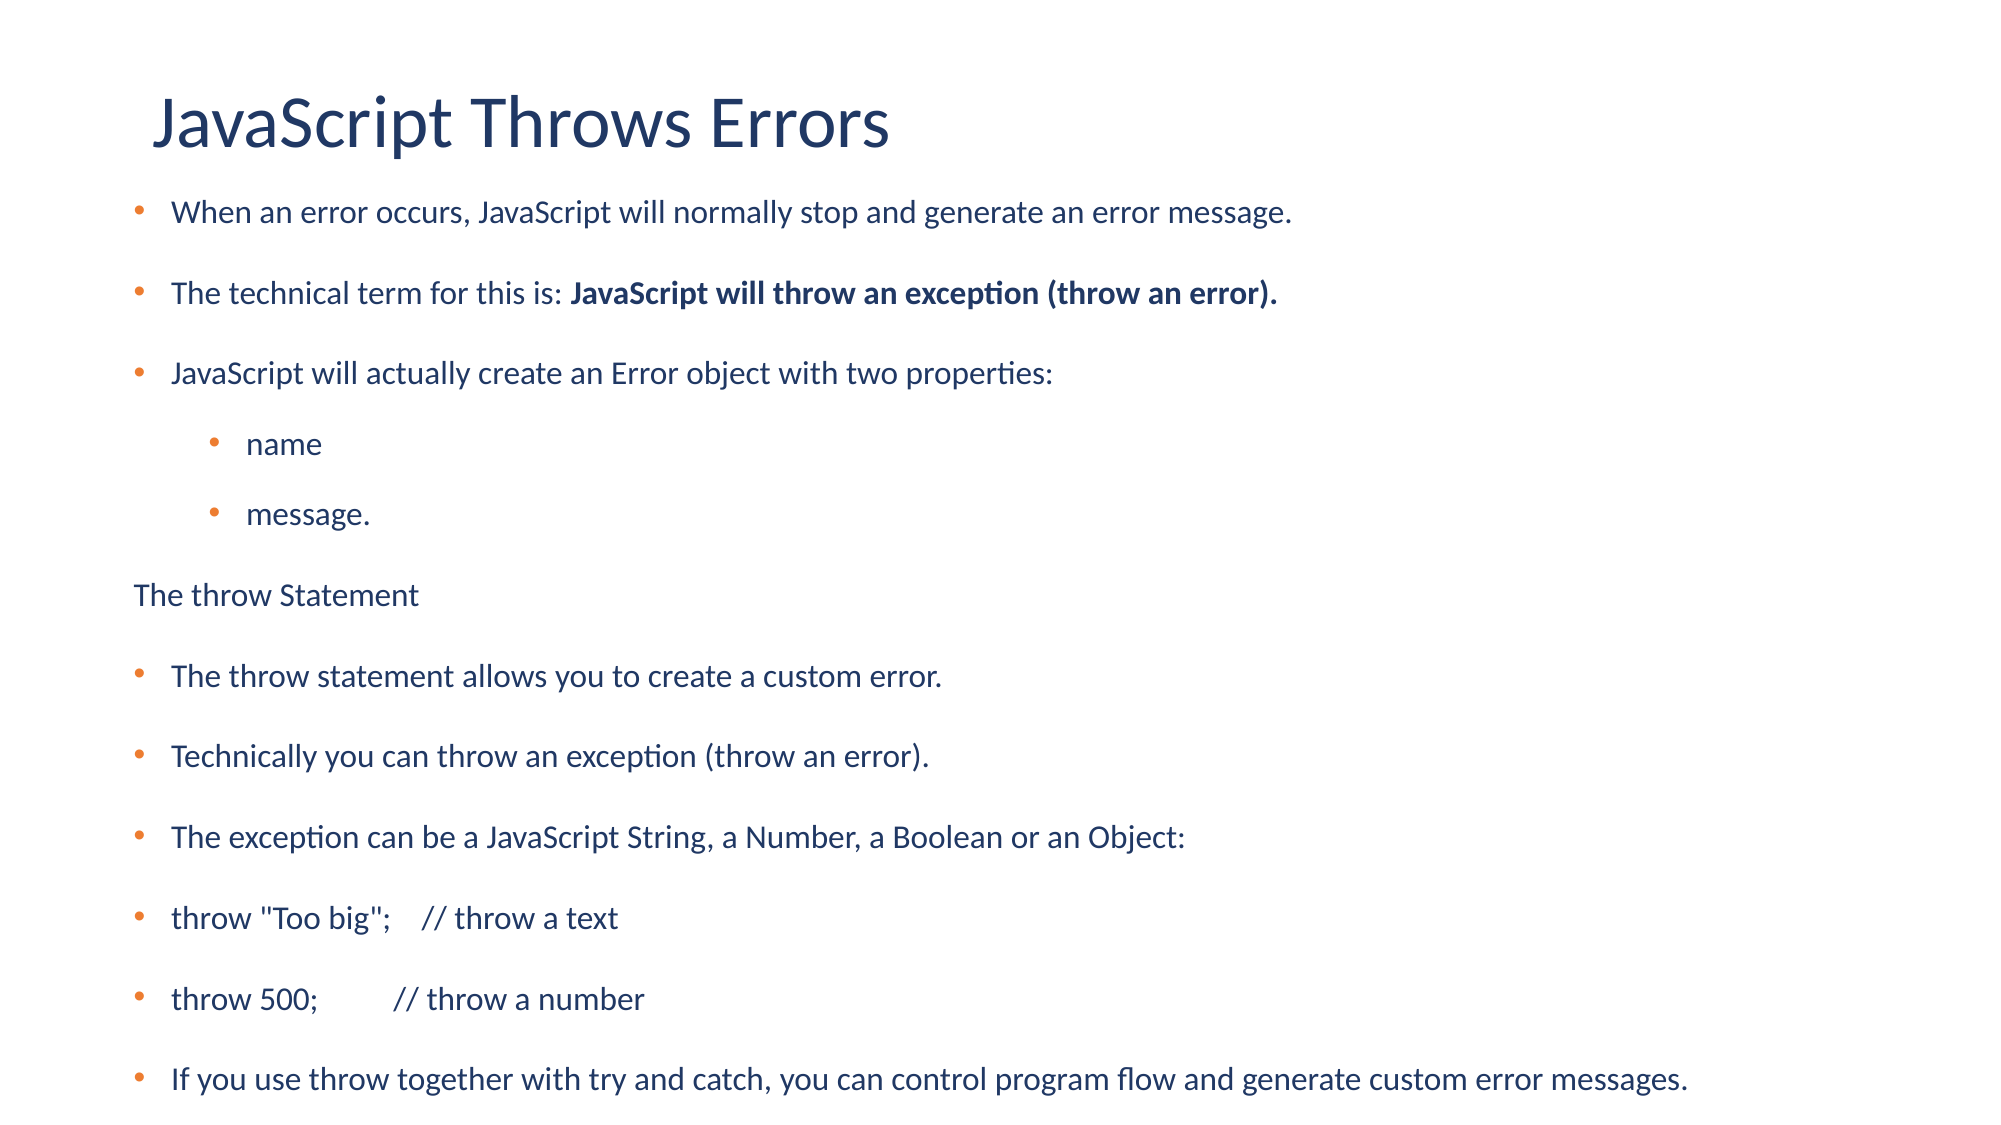

# JavaScript Throws Errors
When an error occurs, JavaScript will normally stop and generate an error message.
The technical term for this is: JavaScript will throw an exception (throw an error).
JavaScript will actually create an Error object with two properties:
name
message.
The throw Statement
The throw statement allows you to create a custom error.
Technically you can throw an exception (throw an error).
The exception can be a JavaScript String, a Number, a Boolean or an Object:
throw "Too big";    // throw a text
throw 500;          // throw a number
If you use throw together with try and catch, you can control program flow and generate custom error messages.